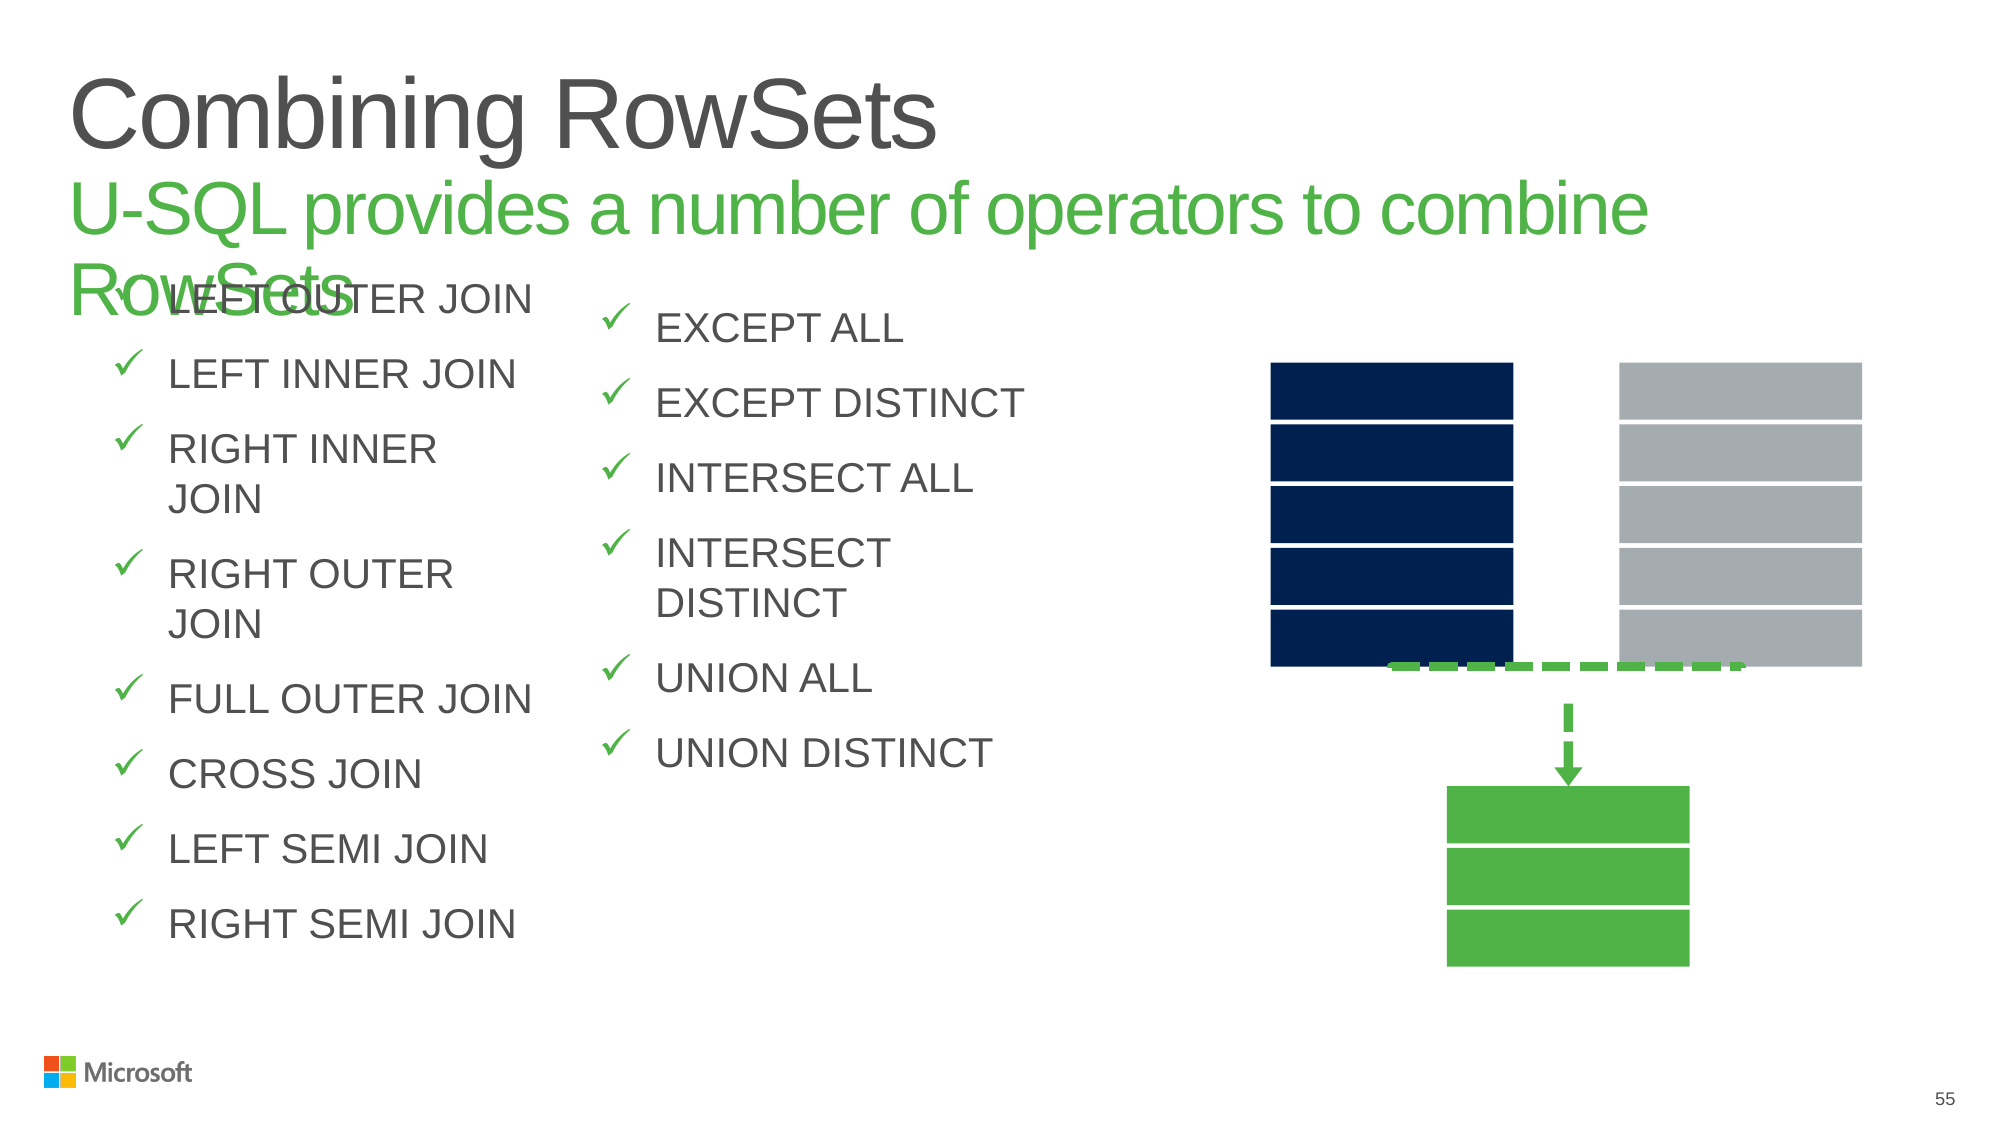

# Combining RowSets U-SQL provides a number of operators to combine RowSets
LEFT OUTER JOIN
LEFT INNER JOIN
RIGHT INNER JOIN
RIGHT OUTER JOIN
FULL OUTER JOIN
CROSS JOIN
LEFT SEMI JOIN
RIGHT SEMI JOIN
EXCEPT ALL
EXCEPT DISTINCT
INTERSECT ALL
INTERSECT DISTINCT
UNION ALL
UNION DISTINCT

55